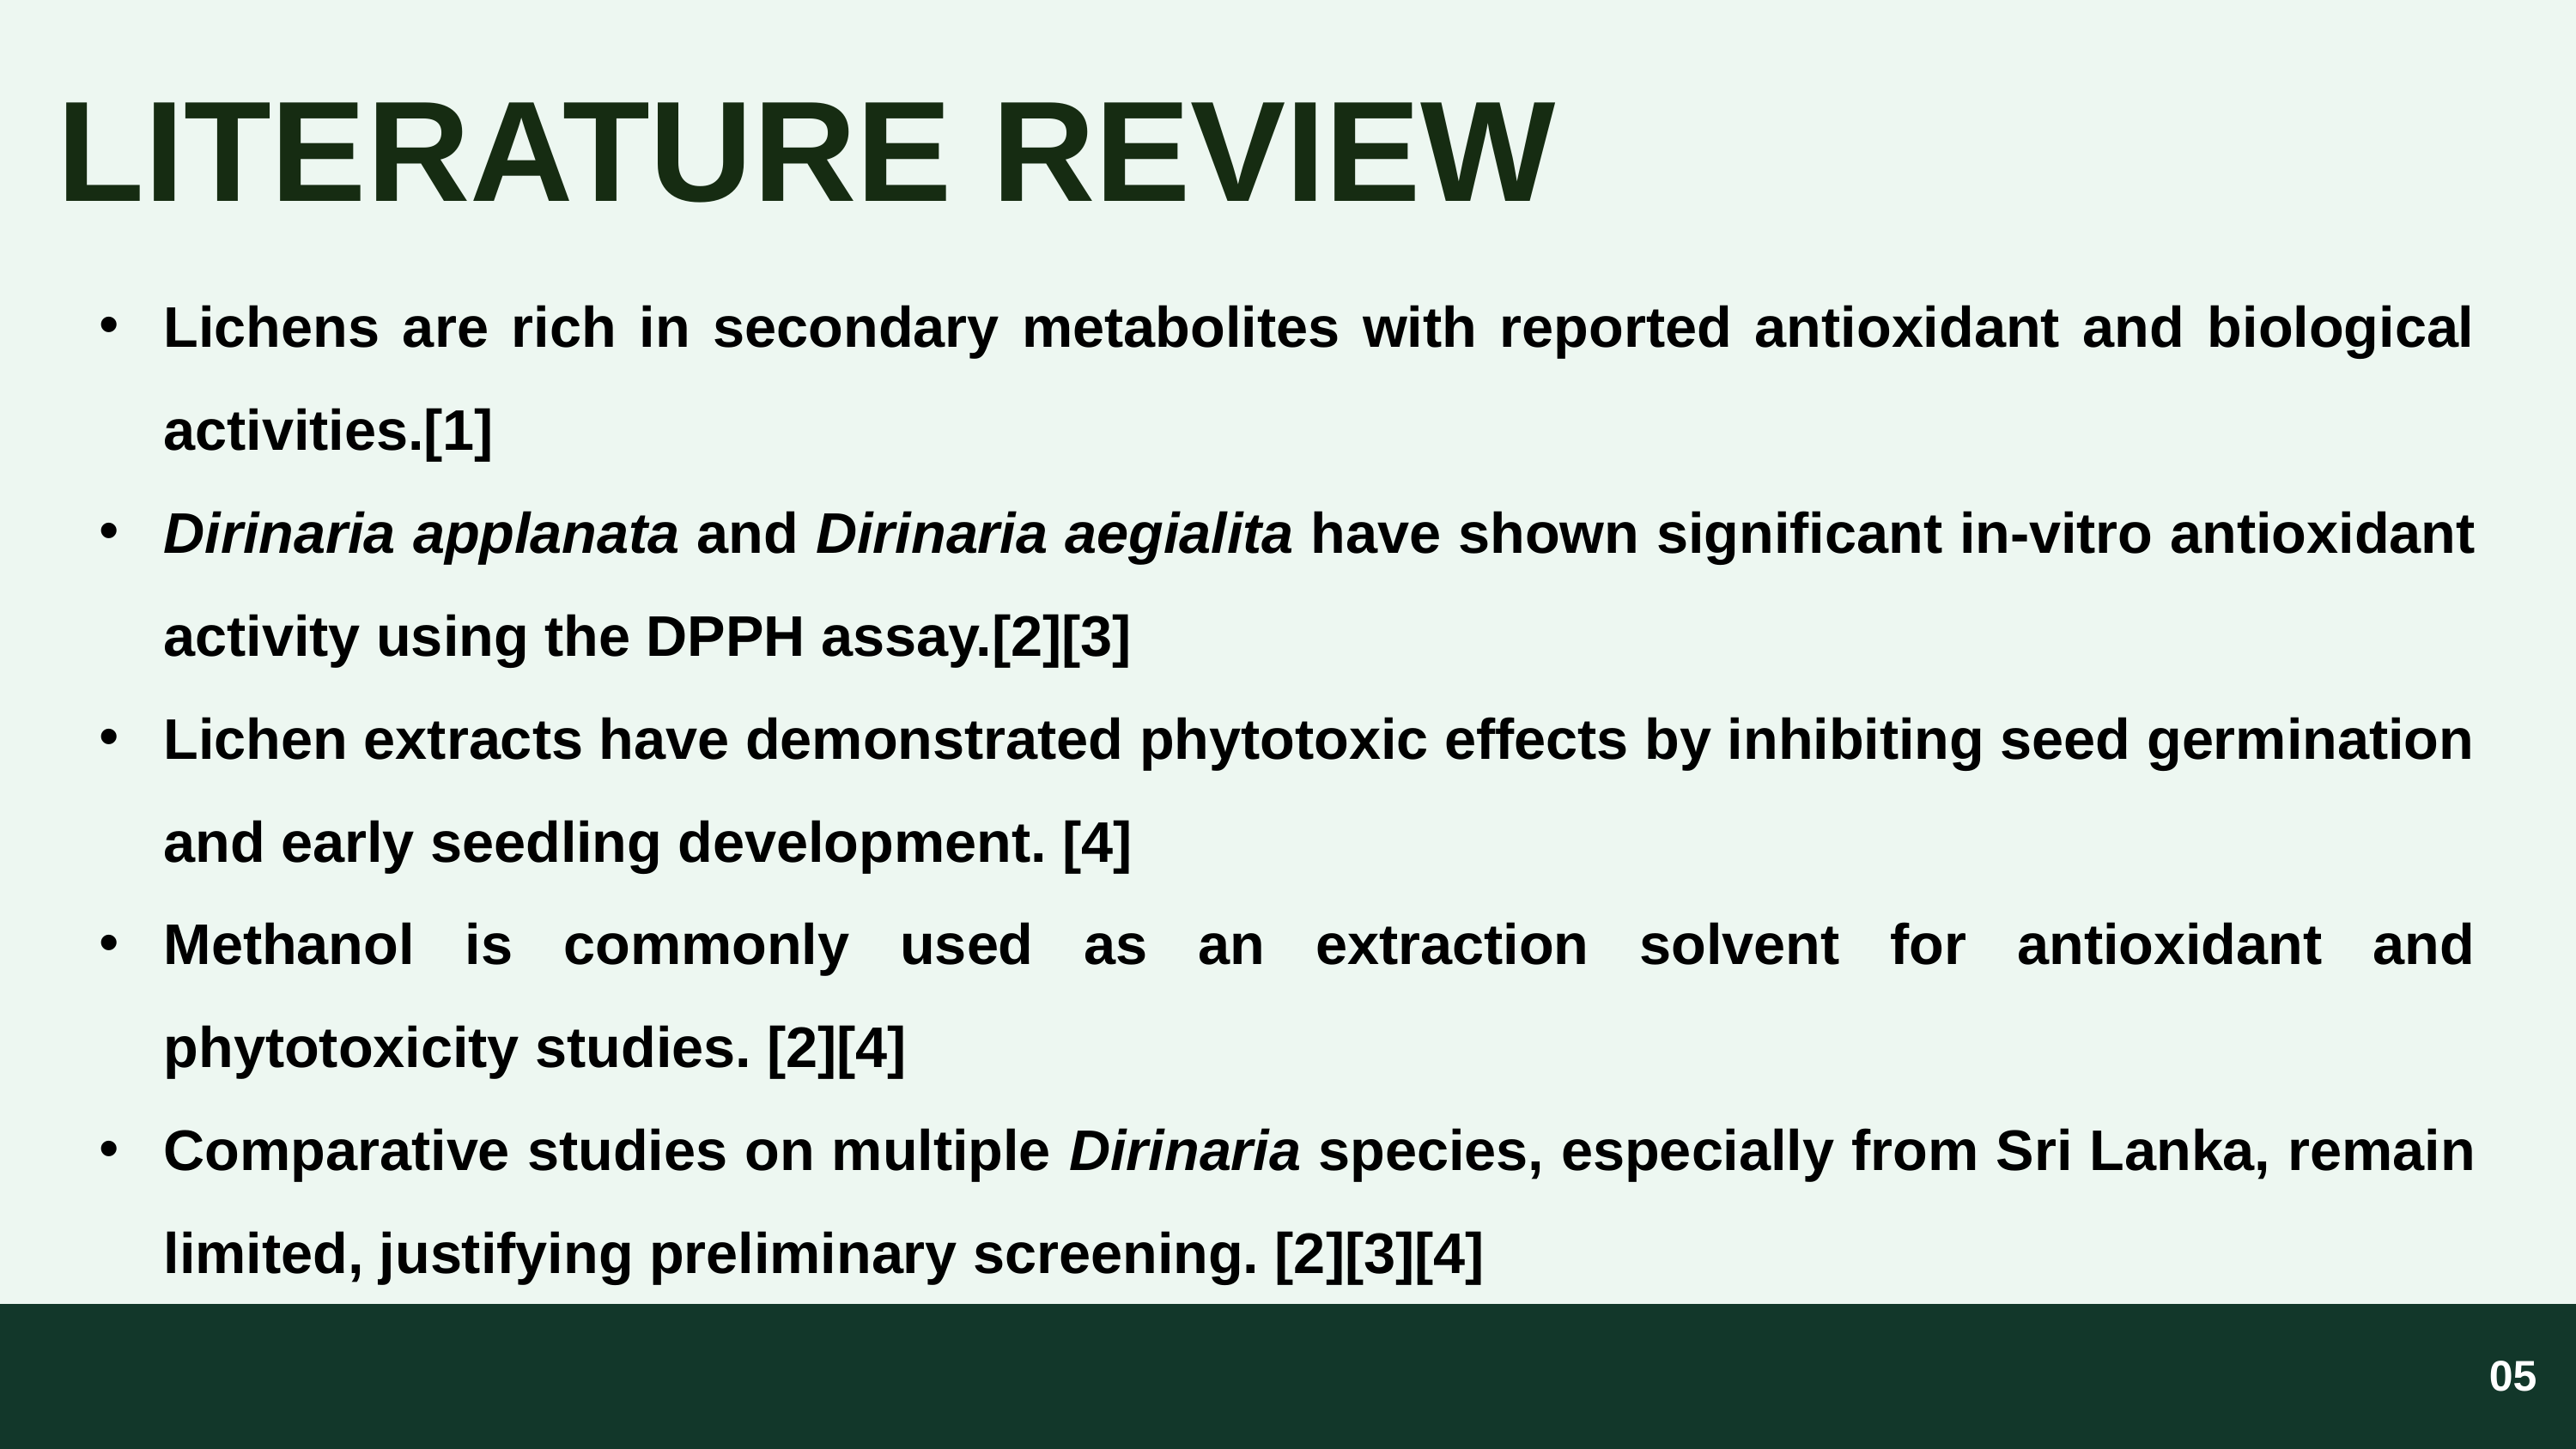

LITERATURE REVIEW
Lichens are rich in secondary metabolites with reported antioxidant and biological activities.[1]
Dirinaria applanata and Dirinaria aegialita have shown significant in-vitro antioxidant activity using the DPPH assay.[2][3]
Lichen extracts have demonstrated phytotoxic effects by inhibiting seed germination and early seedling development. [4]
Methanol is commonly used as an extraction solvent for antioxidant and phytotoxicity studies. [2][4]
Comparative studies on multiple Dirinaria species, especially from Sri Lanka, remain limited, justifying preliminary screening. [2][3][4]

 05